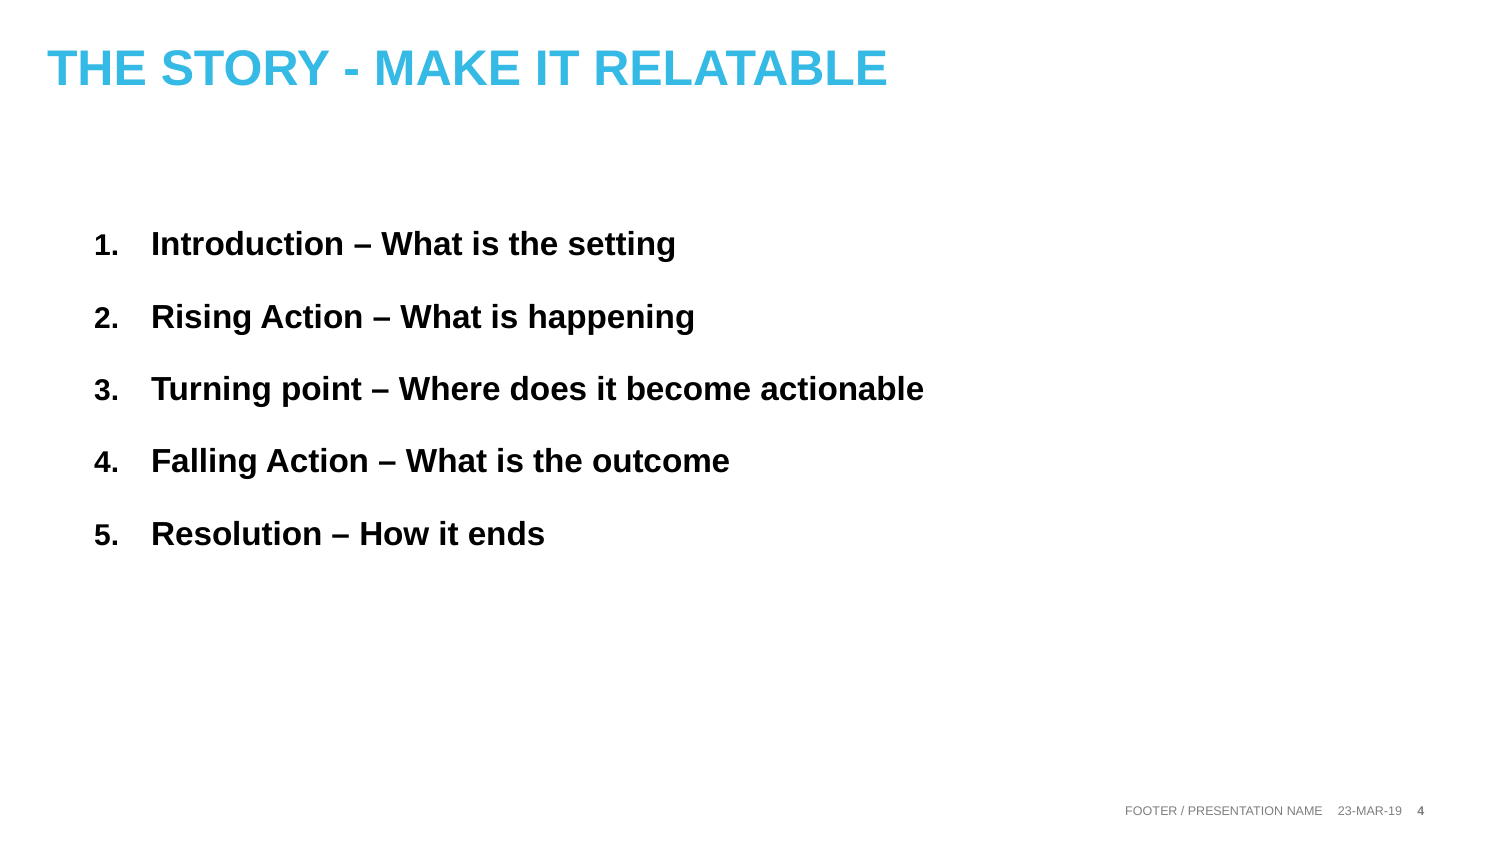

# THE STORY - MAKE IT RELATABLE
Introduction – What is the setting
Rising Action – What is happening
Turning point – Where does it become actionable
Falling Action – What is the outcome
Resolution – How it ends

4
FOOTER / PRESENTATION NAME
23-Mar-19